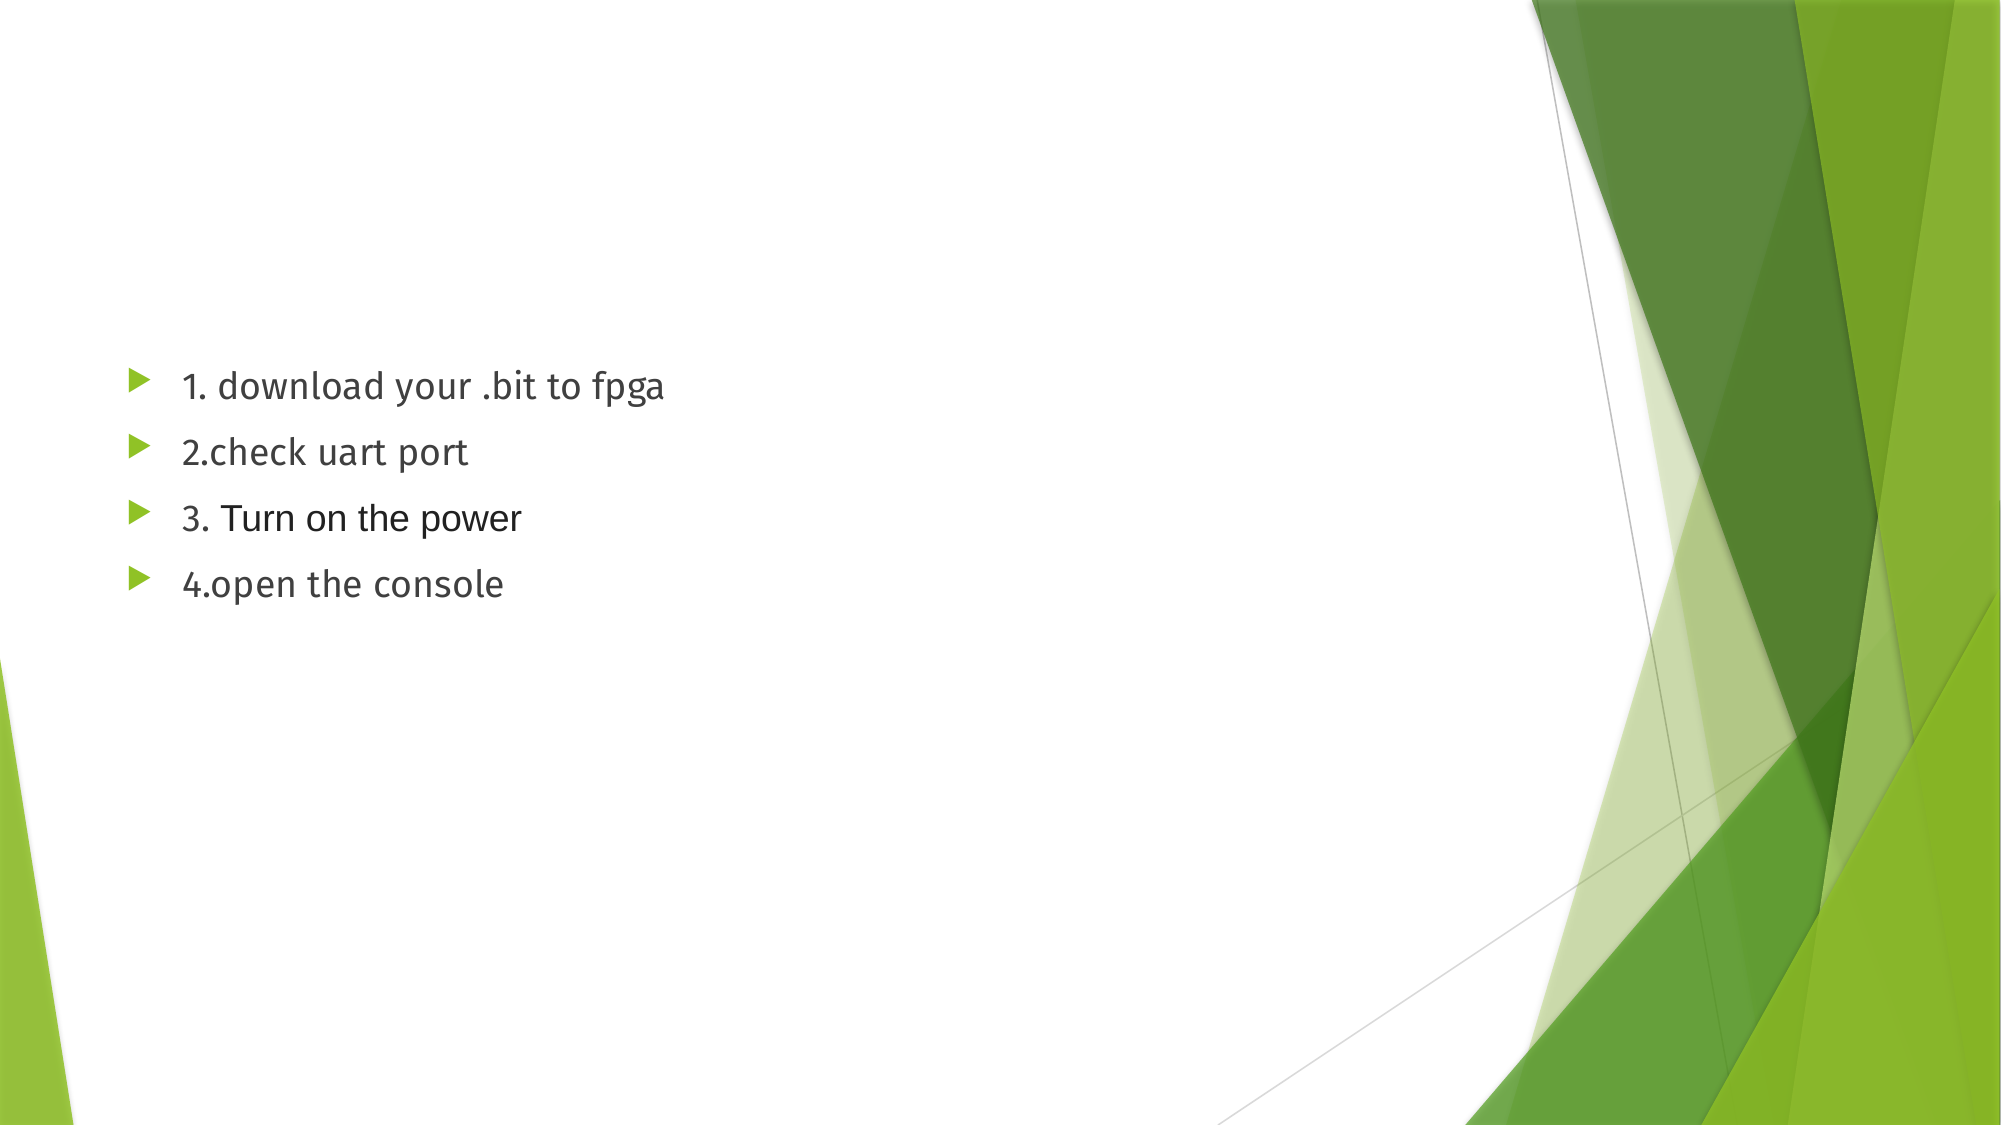

#
1. download your .bit to fpga
2.check uart port
3. Turn on the power
4.open the console